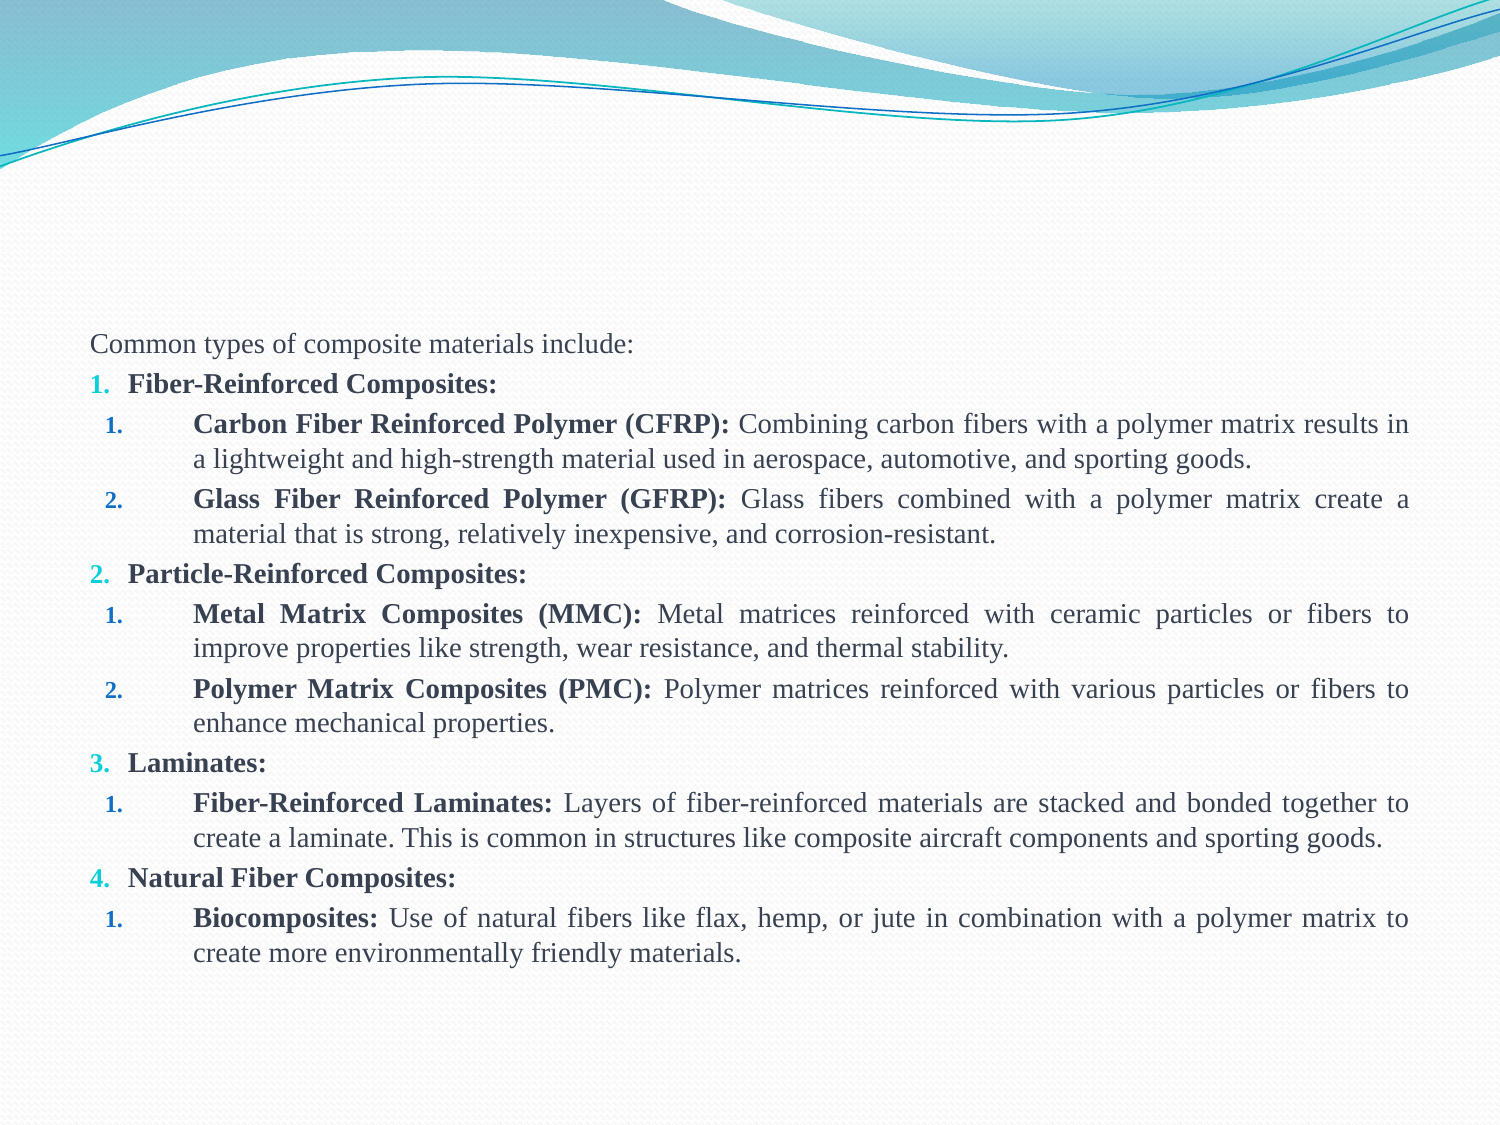

#
Common types of composite materials include:
Fiber-Reinforced Composites:
Carbon Fiber Reinforced Polymer (CFRP): Combining carbon fibers with a polymer matrix results in a lightweight and high-strength material used in aerospace, automotive, and sporting goods.
Glass Fiber Reinforced Polymer (GFRP): Glass fibers combined with a polymer matrix create a material that is strong, relatively inexpensive, and corrosion-resistant.
Particle-Reinforced Composites:
Metal Matrix Composites (MMC): Metal matrices reinforced with ceramic particles or fibers to improve properties like strength, wear resistance, and thermal stability.
Polymer Matrix Composites (PMC): Polymer matrices reinforced with various particles or fibers to enhance mechanical properties.
Laminates:
Fiber-Reinforced Laminates: Layers of fiber-reinforced materials are stacked and bonded together to create a laminate. This is common in structures like composite aircraft components and sporting goods.
Natural Fiber Composites:
Biocomposites: Use of natural fibers like flax, hemp, or jute in combination with a polymer matrix to create more environmentally friendly materials.